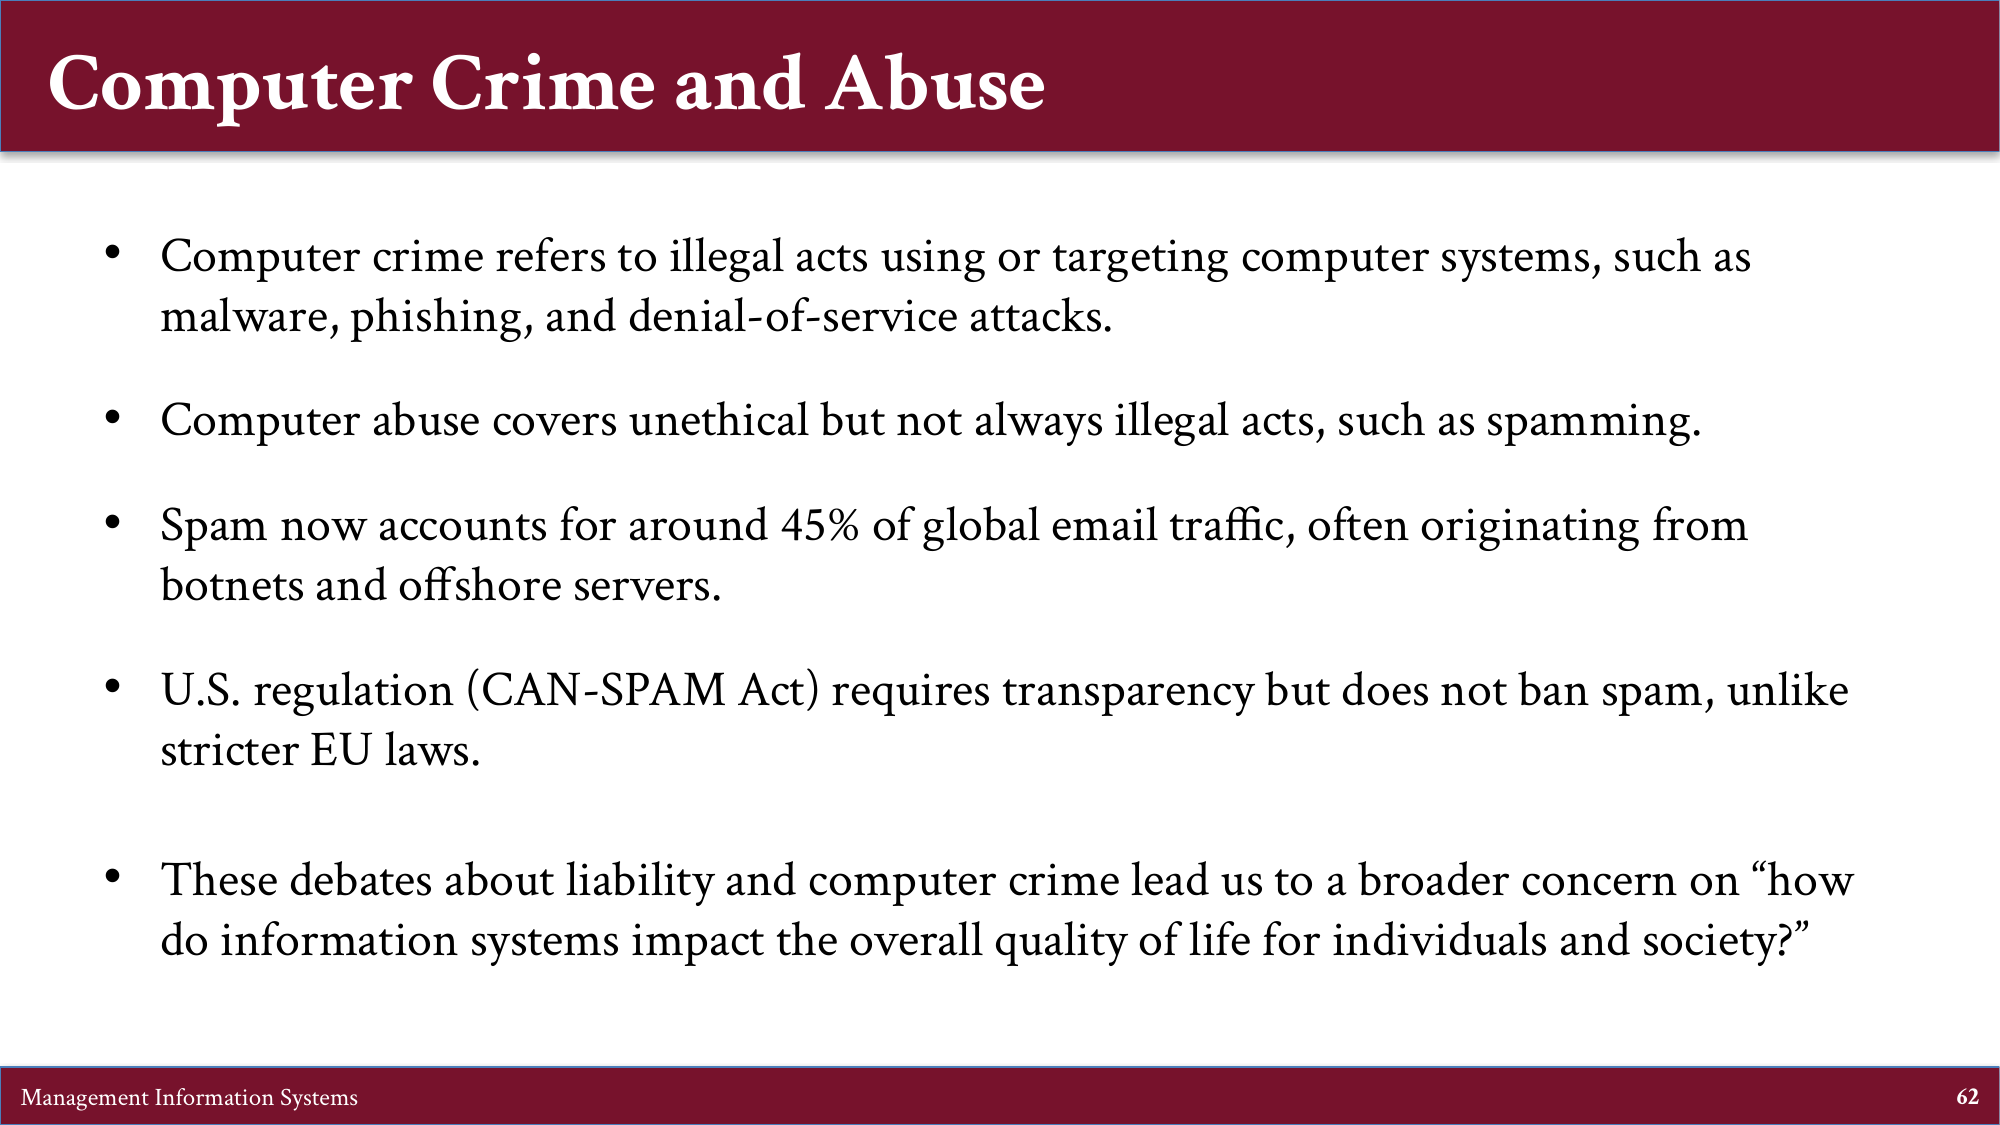

# Computer Crime and Abuse
Computer crime refers to illegal acts using or targeting computer systems, such as malware, phishing, and denial-of-service attacks.

Computer abuse covers unethical but not always illegal acts, such as spamming.

Spam now accounts for around 45% of global email traffic, often originating from botnets and offshore servers.

U.S. regulation (CAN-SPAM Act) requires transparency but does not ban spam, unlike stricter EU laws.

These debates about liability and computer crime lead us to a broader concern on “how do information systems impact the overall quality of life for individuals and society?”

 Management Information Systems
62